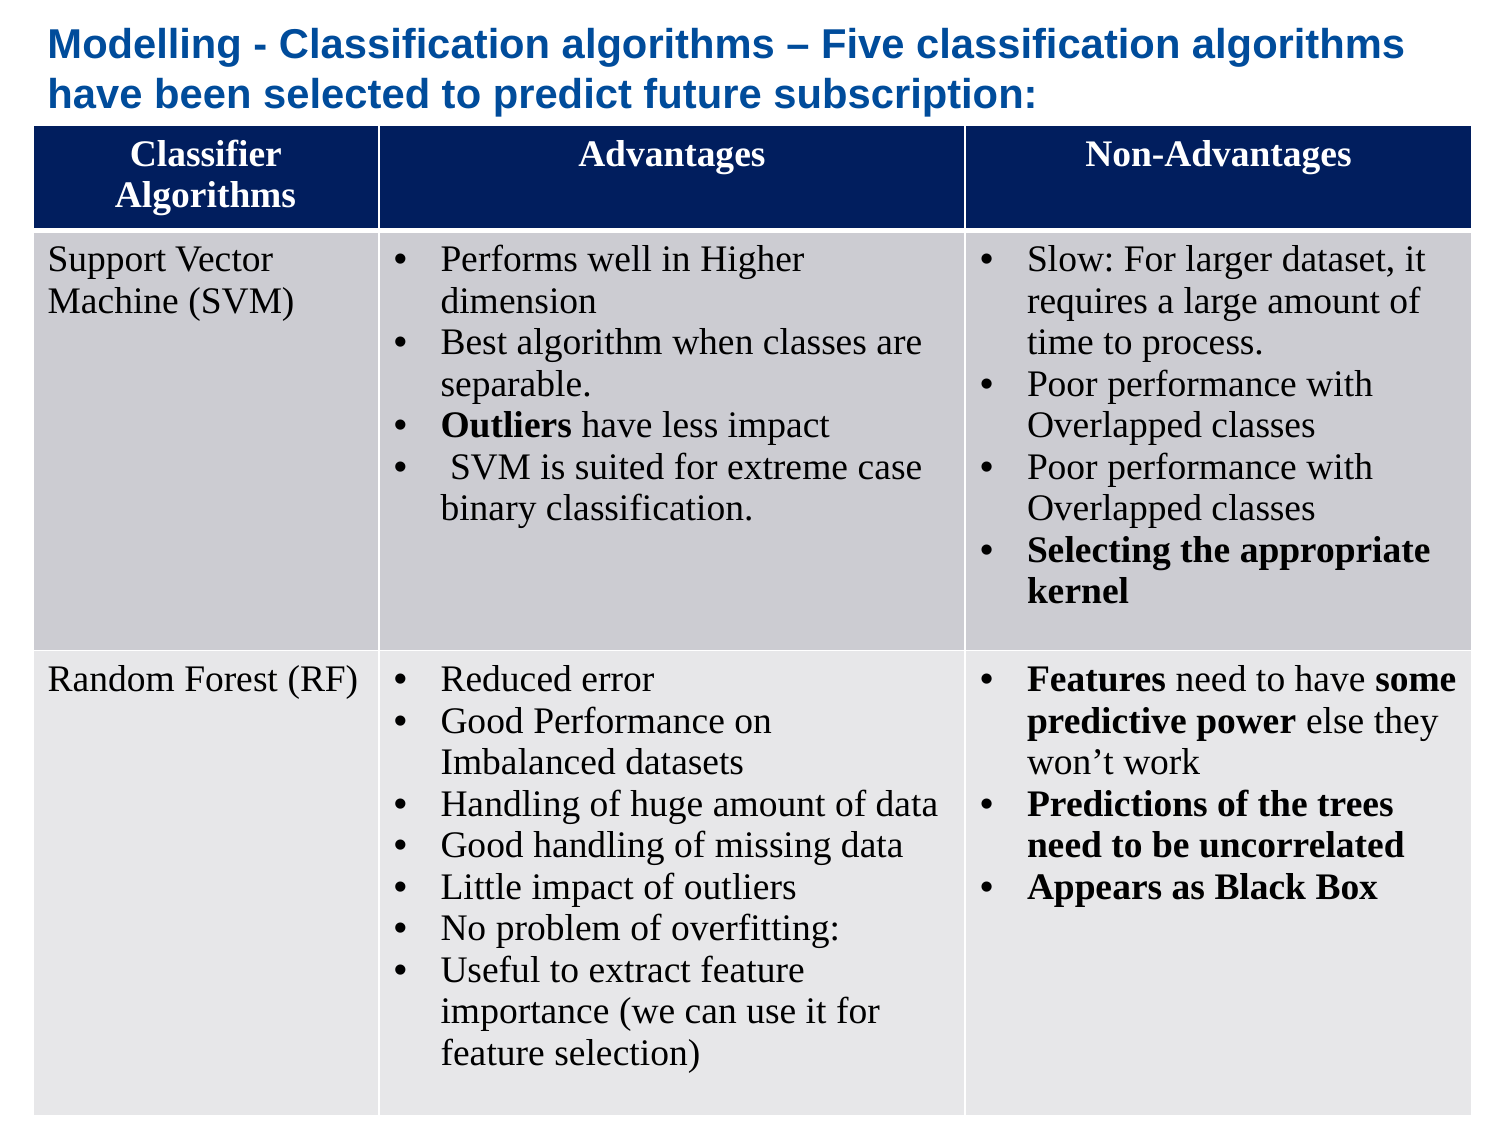

Modelling - Classification algorithms – Five classification algorithms have been selected to predict future subscription:
| Classifier Algorithms | Advantages | Non-Advantages |
| --- | --- | --- |
| Support Vector Machine (SVM) | Performs well in Higher dimension Best algorithm when classes are separable. Outliers have less impact  SVM is suited for extreme case binary classification. | Slow: For larger dataset, it requires a large amount of time to process. Poor performance with Overlapped classes Poor performance with Overlapped classes Selecting the appropriate kernel |
| Random Forest (RF) | Reduced error Good Performance on Imbalanced datasets Handling of huge amount of data Good handling of missing data Little impact of outliers No problem of overfitting:  Useful to extract feature importance (we can use it for feature selection) | Features need to have some predictive power else they won’t work Predictions of the trees need to be uncorrelated Appears as Black Box |
23
April 4, 2022     |